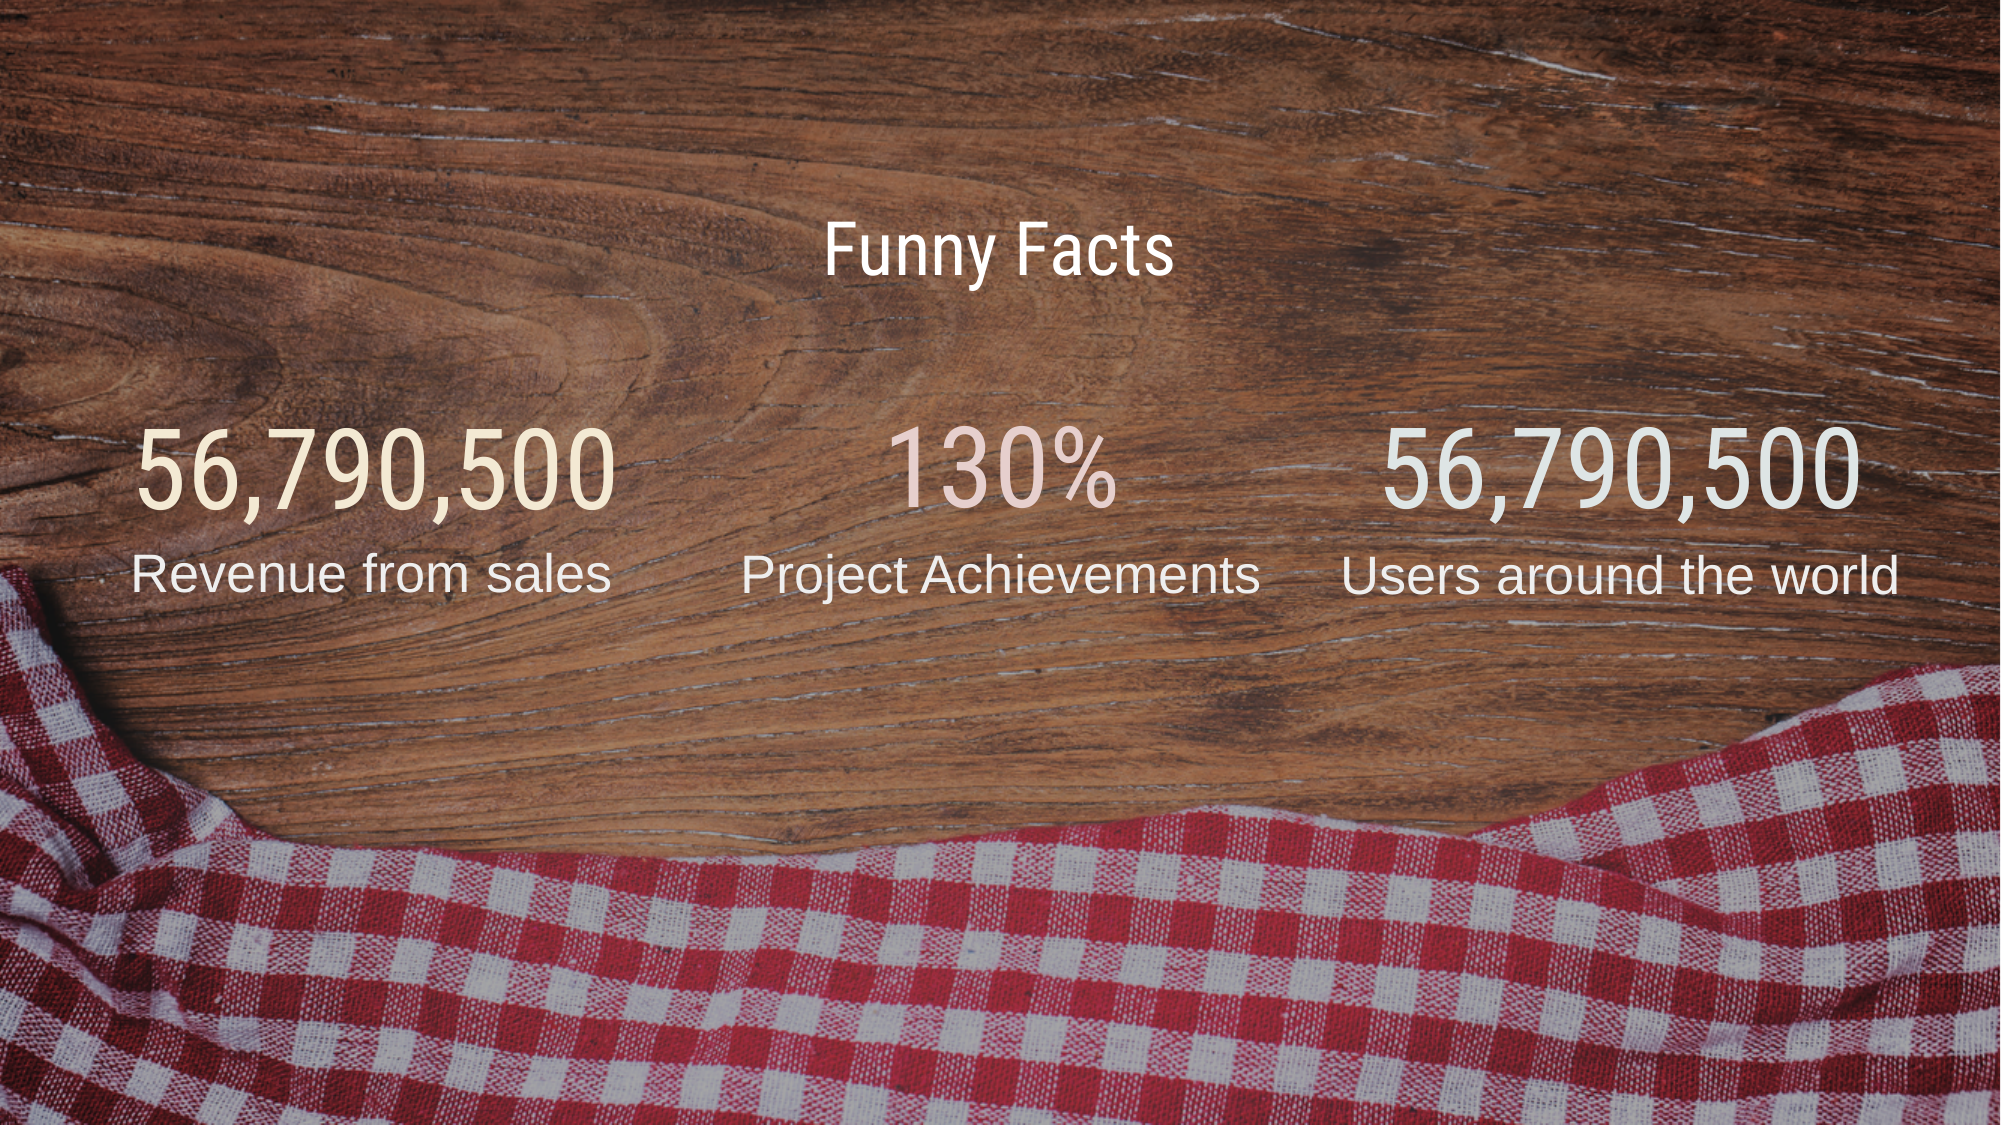

Funny Facts
130%
56,790,500
56,790,500
Revenue from sales
Project Achievements
Users around the world